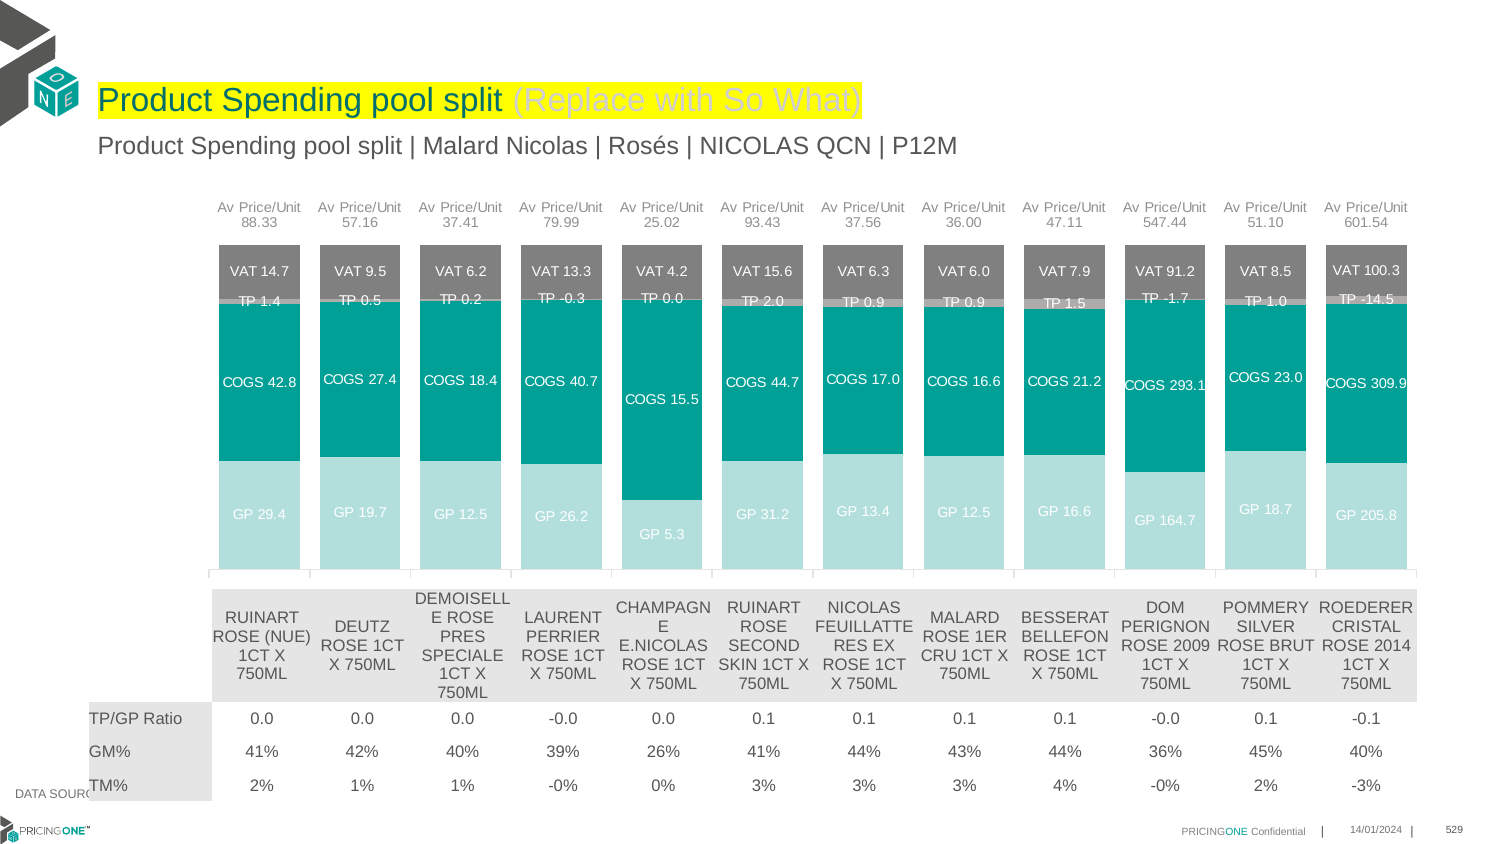

# Product Spending pool split (Replace with So What)
Product Spending pool split | Malard Nicolas | Rosés | NICOLAS QCN | P12M

### Chart

| Category | GP | COGS | TP | VAT |
|---|---|---|---|---|
| Av Price/Unit 88.33 | 29.379279713375794 | 42.7891870700637 | 1.4427327919320732 | 14.722239915074304 |
| Av Price/Unit 57.16 | 19.730616852990497 | 27.356952683063163 | 0.5482139556549299 | 9.527156698341715 |
| Av Price/Unit 37.41 | 12.504784208375893 | 18.437670214504596 | 0.2305111882873767 | 6.234593122233561 |
| Av Price/Unit 79.99 | 26.22596347826087 | 40.74034 | -0.3063819746376737 | 13.331974637681157 |
| Av Price/Unit 25.02 | 5.332938765588671 | 15.50036123441133 | 0.014124786866762662 | 4.169484957373352 |
| Av Price/Unit 93.43 | 31.20284988272088 | 44.704153401094615 | 1.9514127703935316 | 15.571670575970815 |
| Av Price/Unit 37.56 | 13.371841379310343 | 17.03611448275862 | 0.8899872716273372 | 6.259588626739264 |
| Av Price/Unit 36.00 | 12.539535195996661 | 16.55926997497915 | 0.8984147345009745 | 5.999443981095353 |
| Av Price/Unit 47.11 | 16.567723659305994 | 21.230154132492117 | 1.4581684752891704 | 7.851209253417454 |
| Av Price/Unit 547.44 | 164.7408593220339 | 293.1157457627118 | -1.6560401129943898 | 91.2401129943503 |
| Av Price/Unit 51.10 | 18.669612451361868 | 22.96144824902724 | 0.9519483787289289 | 8.516601815823602 |
| Av Price/Unit 601.54 | 205.84624615384615 | 309.923 | -14.487194871794884 | 100.25641025641022 |
|  | RUINART ROSE (NUE) 1CT X 750ML | DEUTZ ROSE 1CT X 750ML | DEMOISELLE ROSE PRES SPECIALE 1CT X 750ML | LAURENT PERRIER ROSE 1CT X 750ML | CHAMPAGNE E.NICOLAS ROSE 1CT X 750ML | RUINART ROSE SECOND SKIN 1CT X 750ML | NICOLAS FEUILLATTE RES EX ROSE 1CT X 750ML | MALARD ROSE 1ER CRU 1CT X 750ML | BESSERAT BELLEFON ROSE 1CT X 750ML | DOM PERIGNON ROSE 2009 1CT X 750ML | POMMERY SILVER ROSE BRUT 1CT X 750ML | ROEDERER CRISTAL ROSE 2014 1CT X 750ML |
| --- | --- | --- | --- | --- | --- | --- | --- | --- | --- | --- | --- | --- |
| TP/GP Ratio | 0.0 | 0.0 | 0.0 | -0.0 | 0.0 | 0.1 | 0.1 | 0.1 | 0.1 | -0.0 | 0.1 | -0.1 |
| GM% | 41% | 42% | 40% | 39% | 26% | 41% | 44% | 43% | 44% | 36% | 45% | 40% |
| TM% | 2% | 1% | 1% | -0% | 0% | 3% | 3% | 3% | 4% | -0% | 2% | -3% |
DATA SOURCE: Client P&L

14/01/2024
529